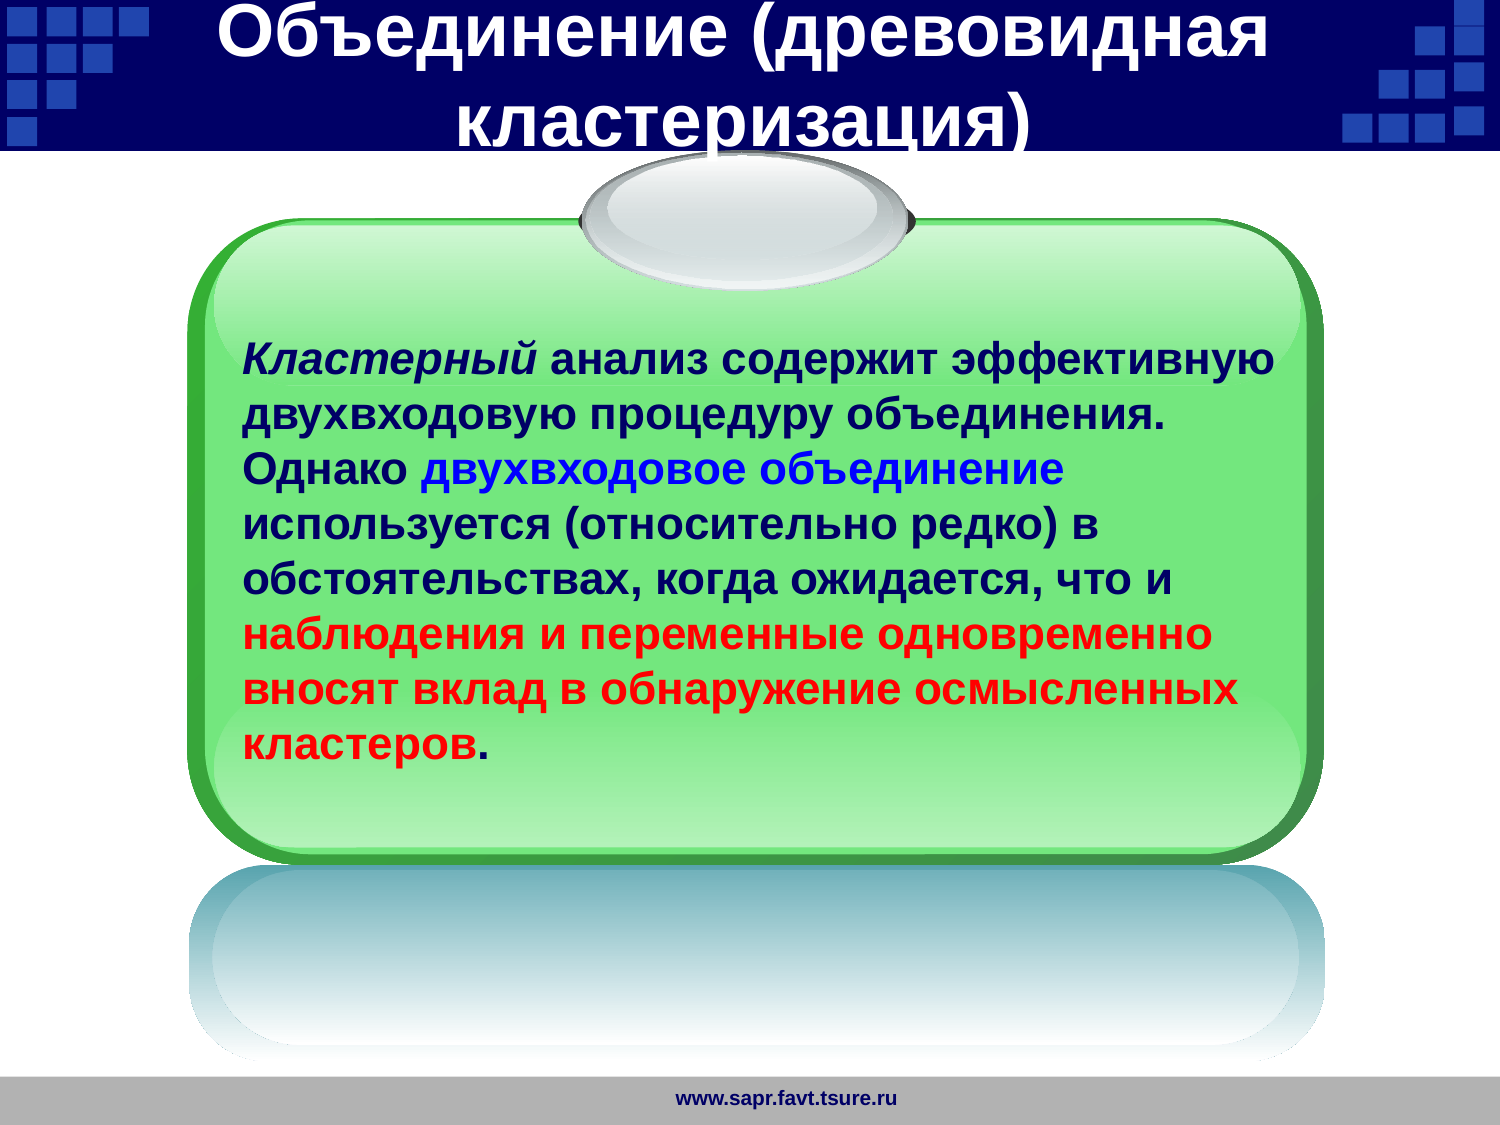

Объединение (древовидная кластеризация)

Кластерный анализ содержит эффективную двухвходовую процедуру объединения. Однако двухвходовое объединение используется (относительно редко) в обстоятельствах, когда ожидается, что и наблюдения и переменные одновременно вносят вклад в обнаружение осмысленных кластеров.

www.sapr.favt.tsure.ru